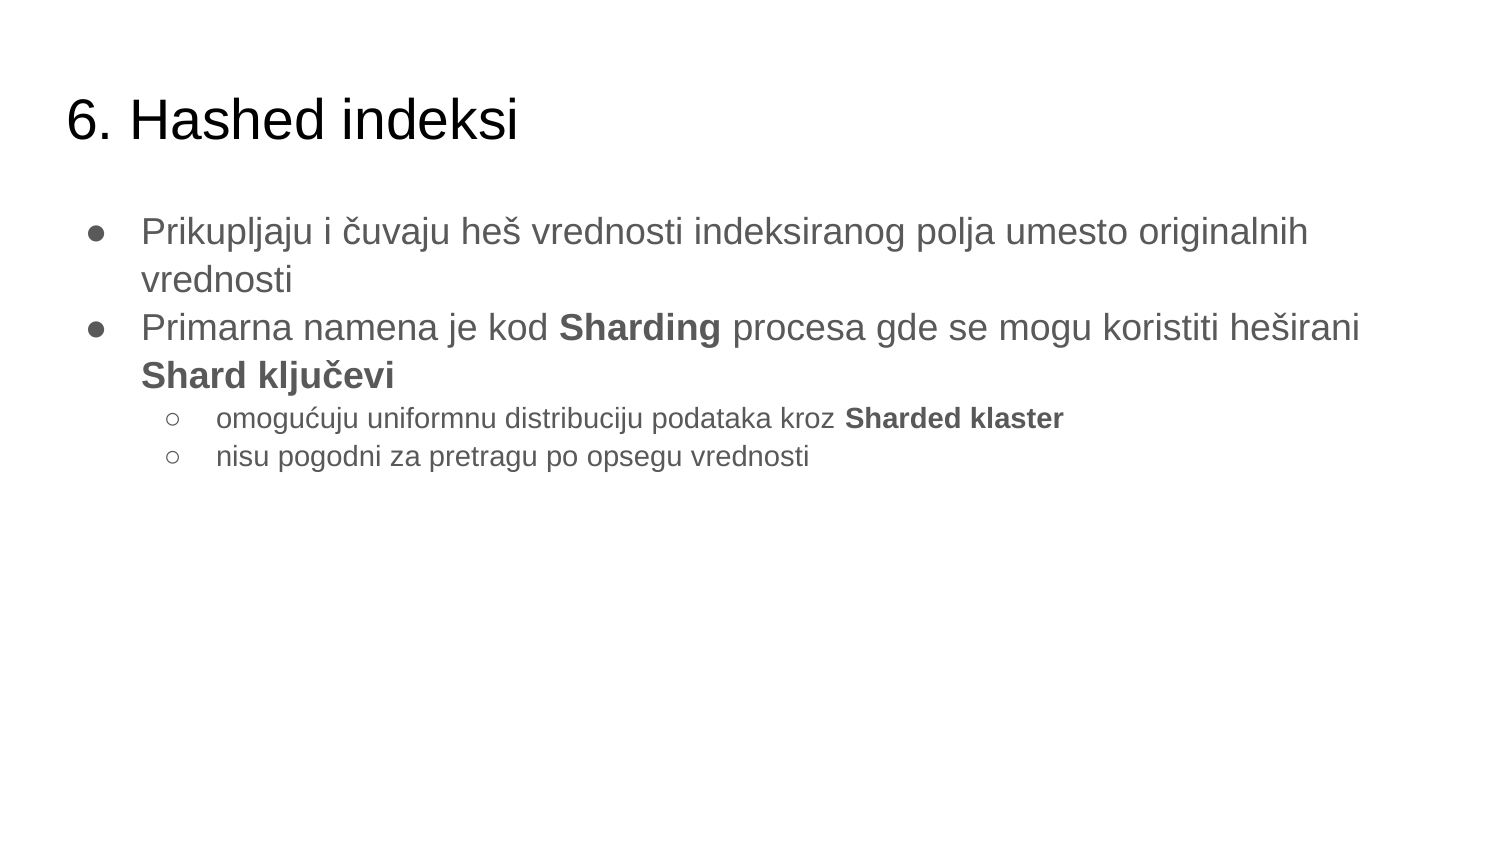

# 6. Hashed indeksi

Prikupljaju i čuvaju heš vrednosti indeksiranog polja umesto originalnih vrednosti
Primarna namena je kod Sharding procesa gde se mogu koristiti heširani Shard ključevi
omogućuju uniformnu distribuciju podataka kroz Sharded klaster
nisu pogodni za pretragu po opsegu vrednosti